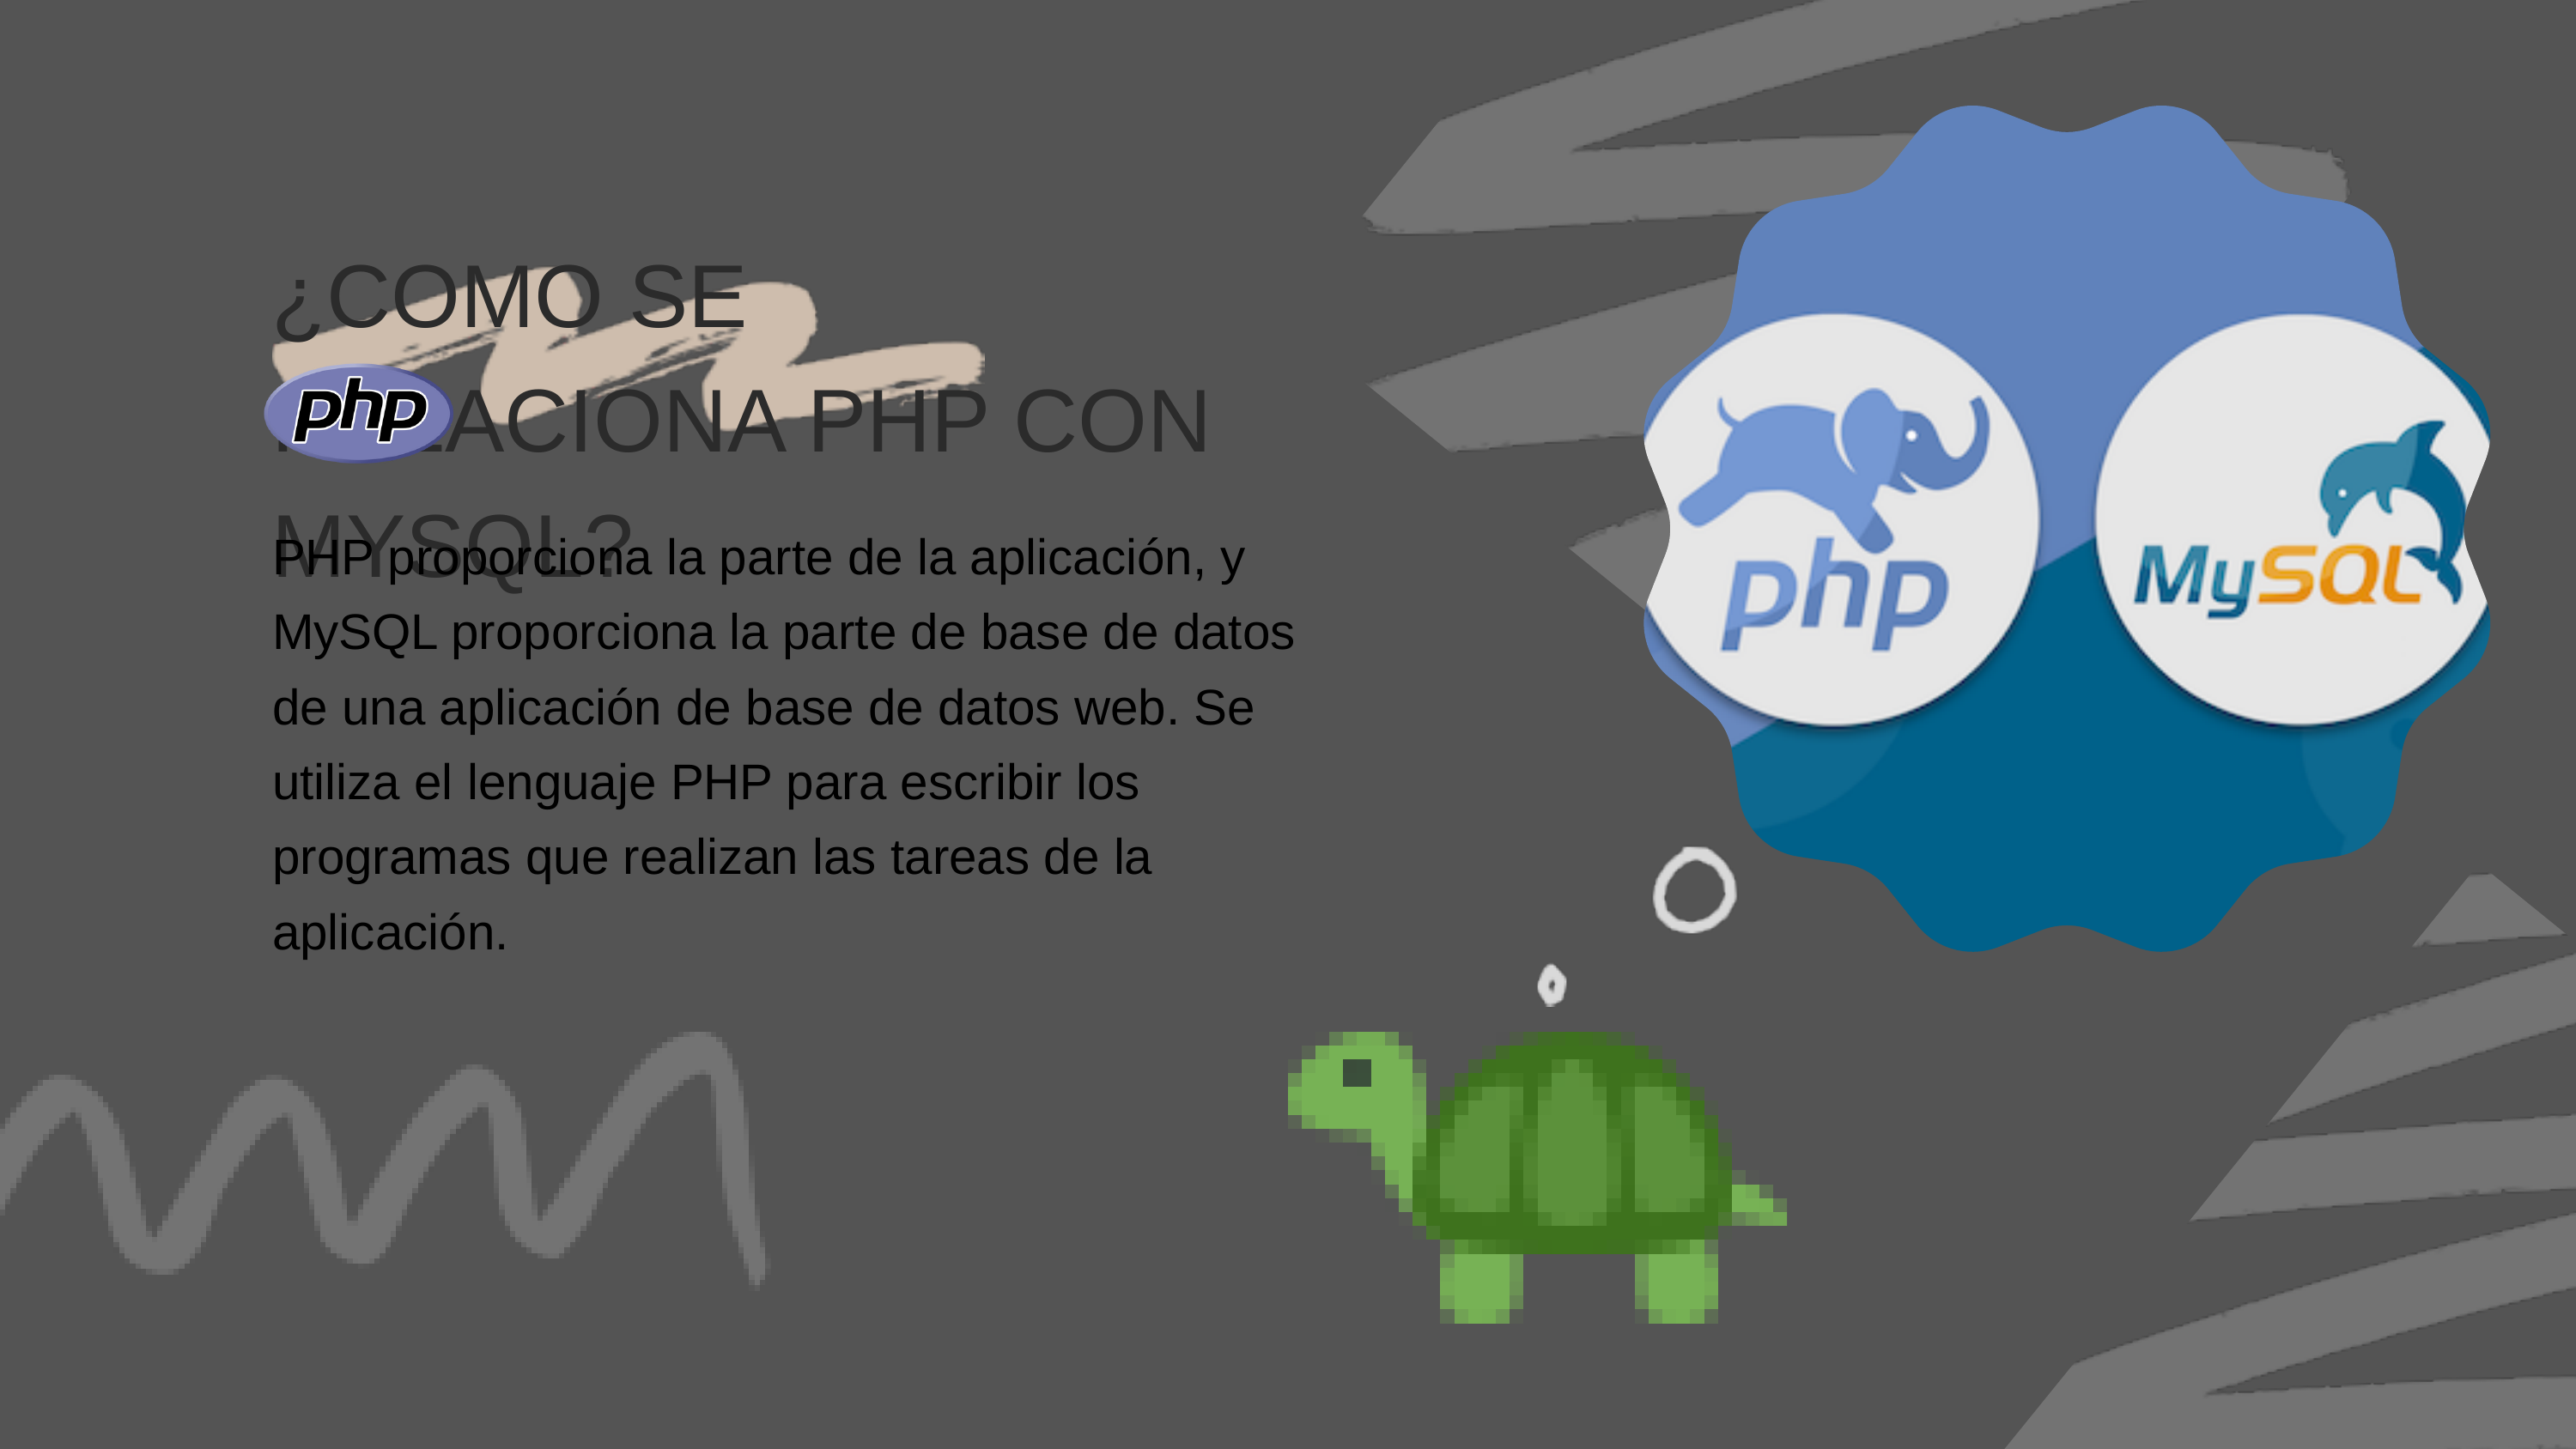

¿COMO SE RELACIONA PHP CON MYSQL?

PHP proporciona la parte de la aplicación, y MySQL proporciona la parte de base de datos de una aplicación de base de datos web. Se utiliza el lenguaje PHP para escribir los programas que realizan las tareas de la aplicación.